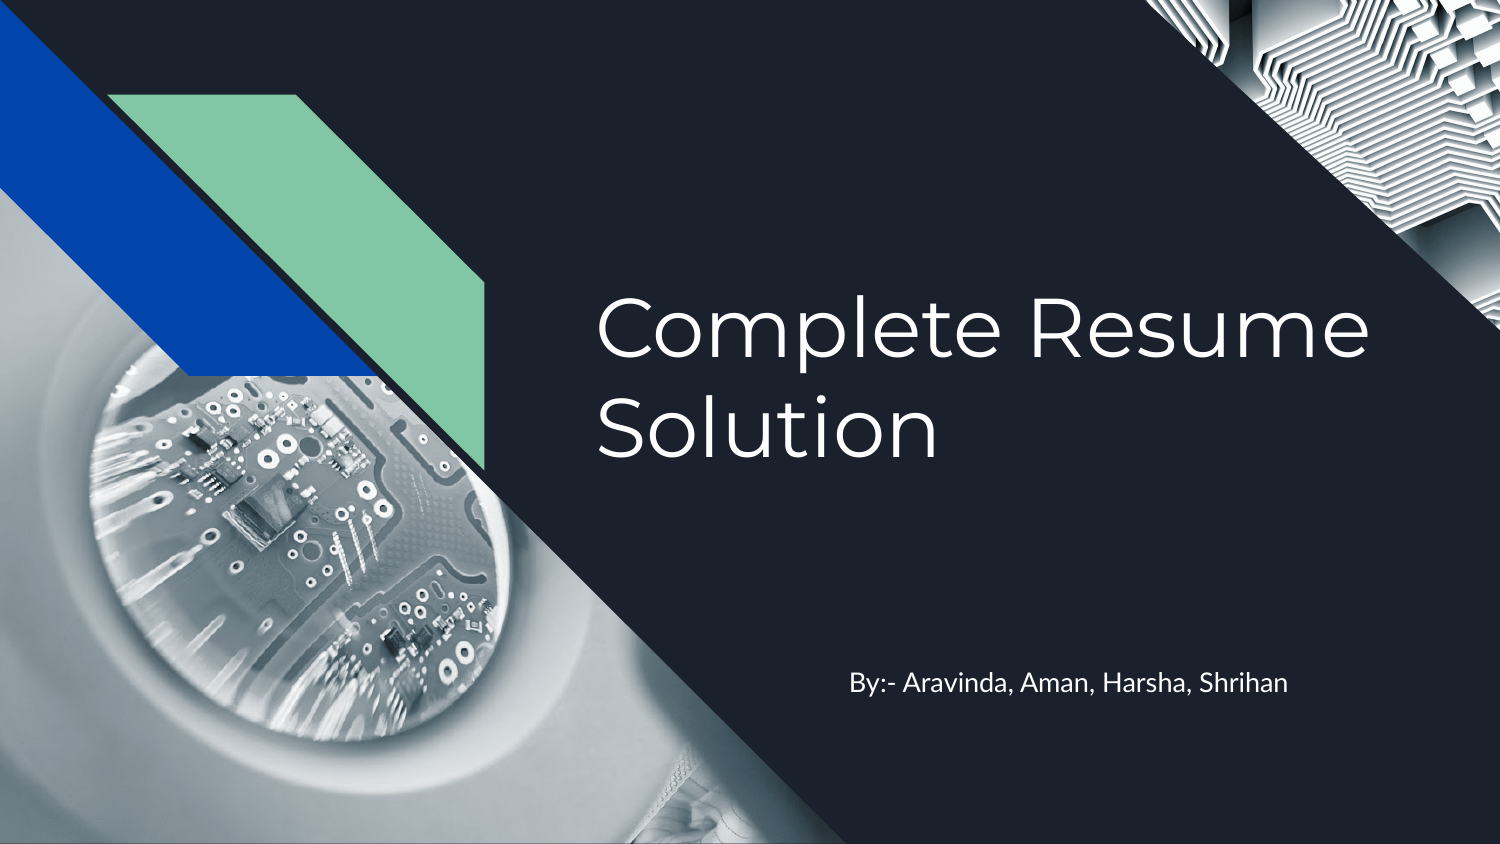

# Complete Resume
Solution
By:- Aravinda, Aman, Harsha, Shrihan